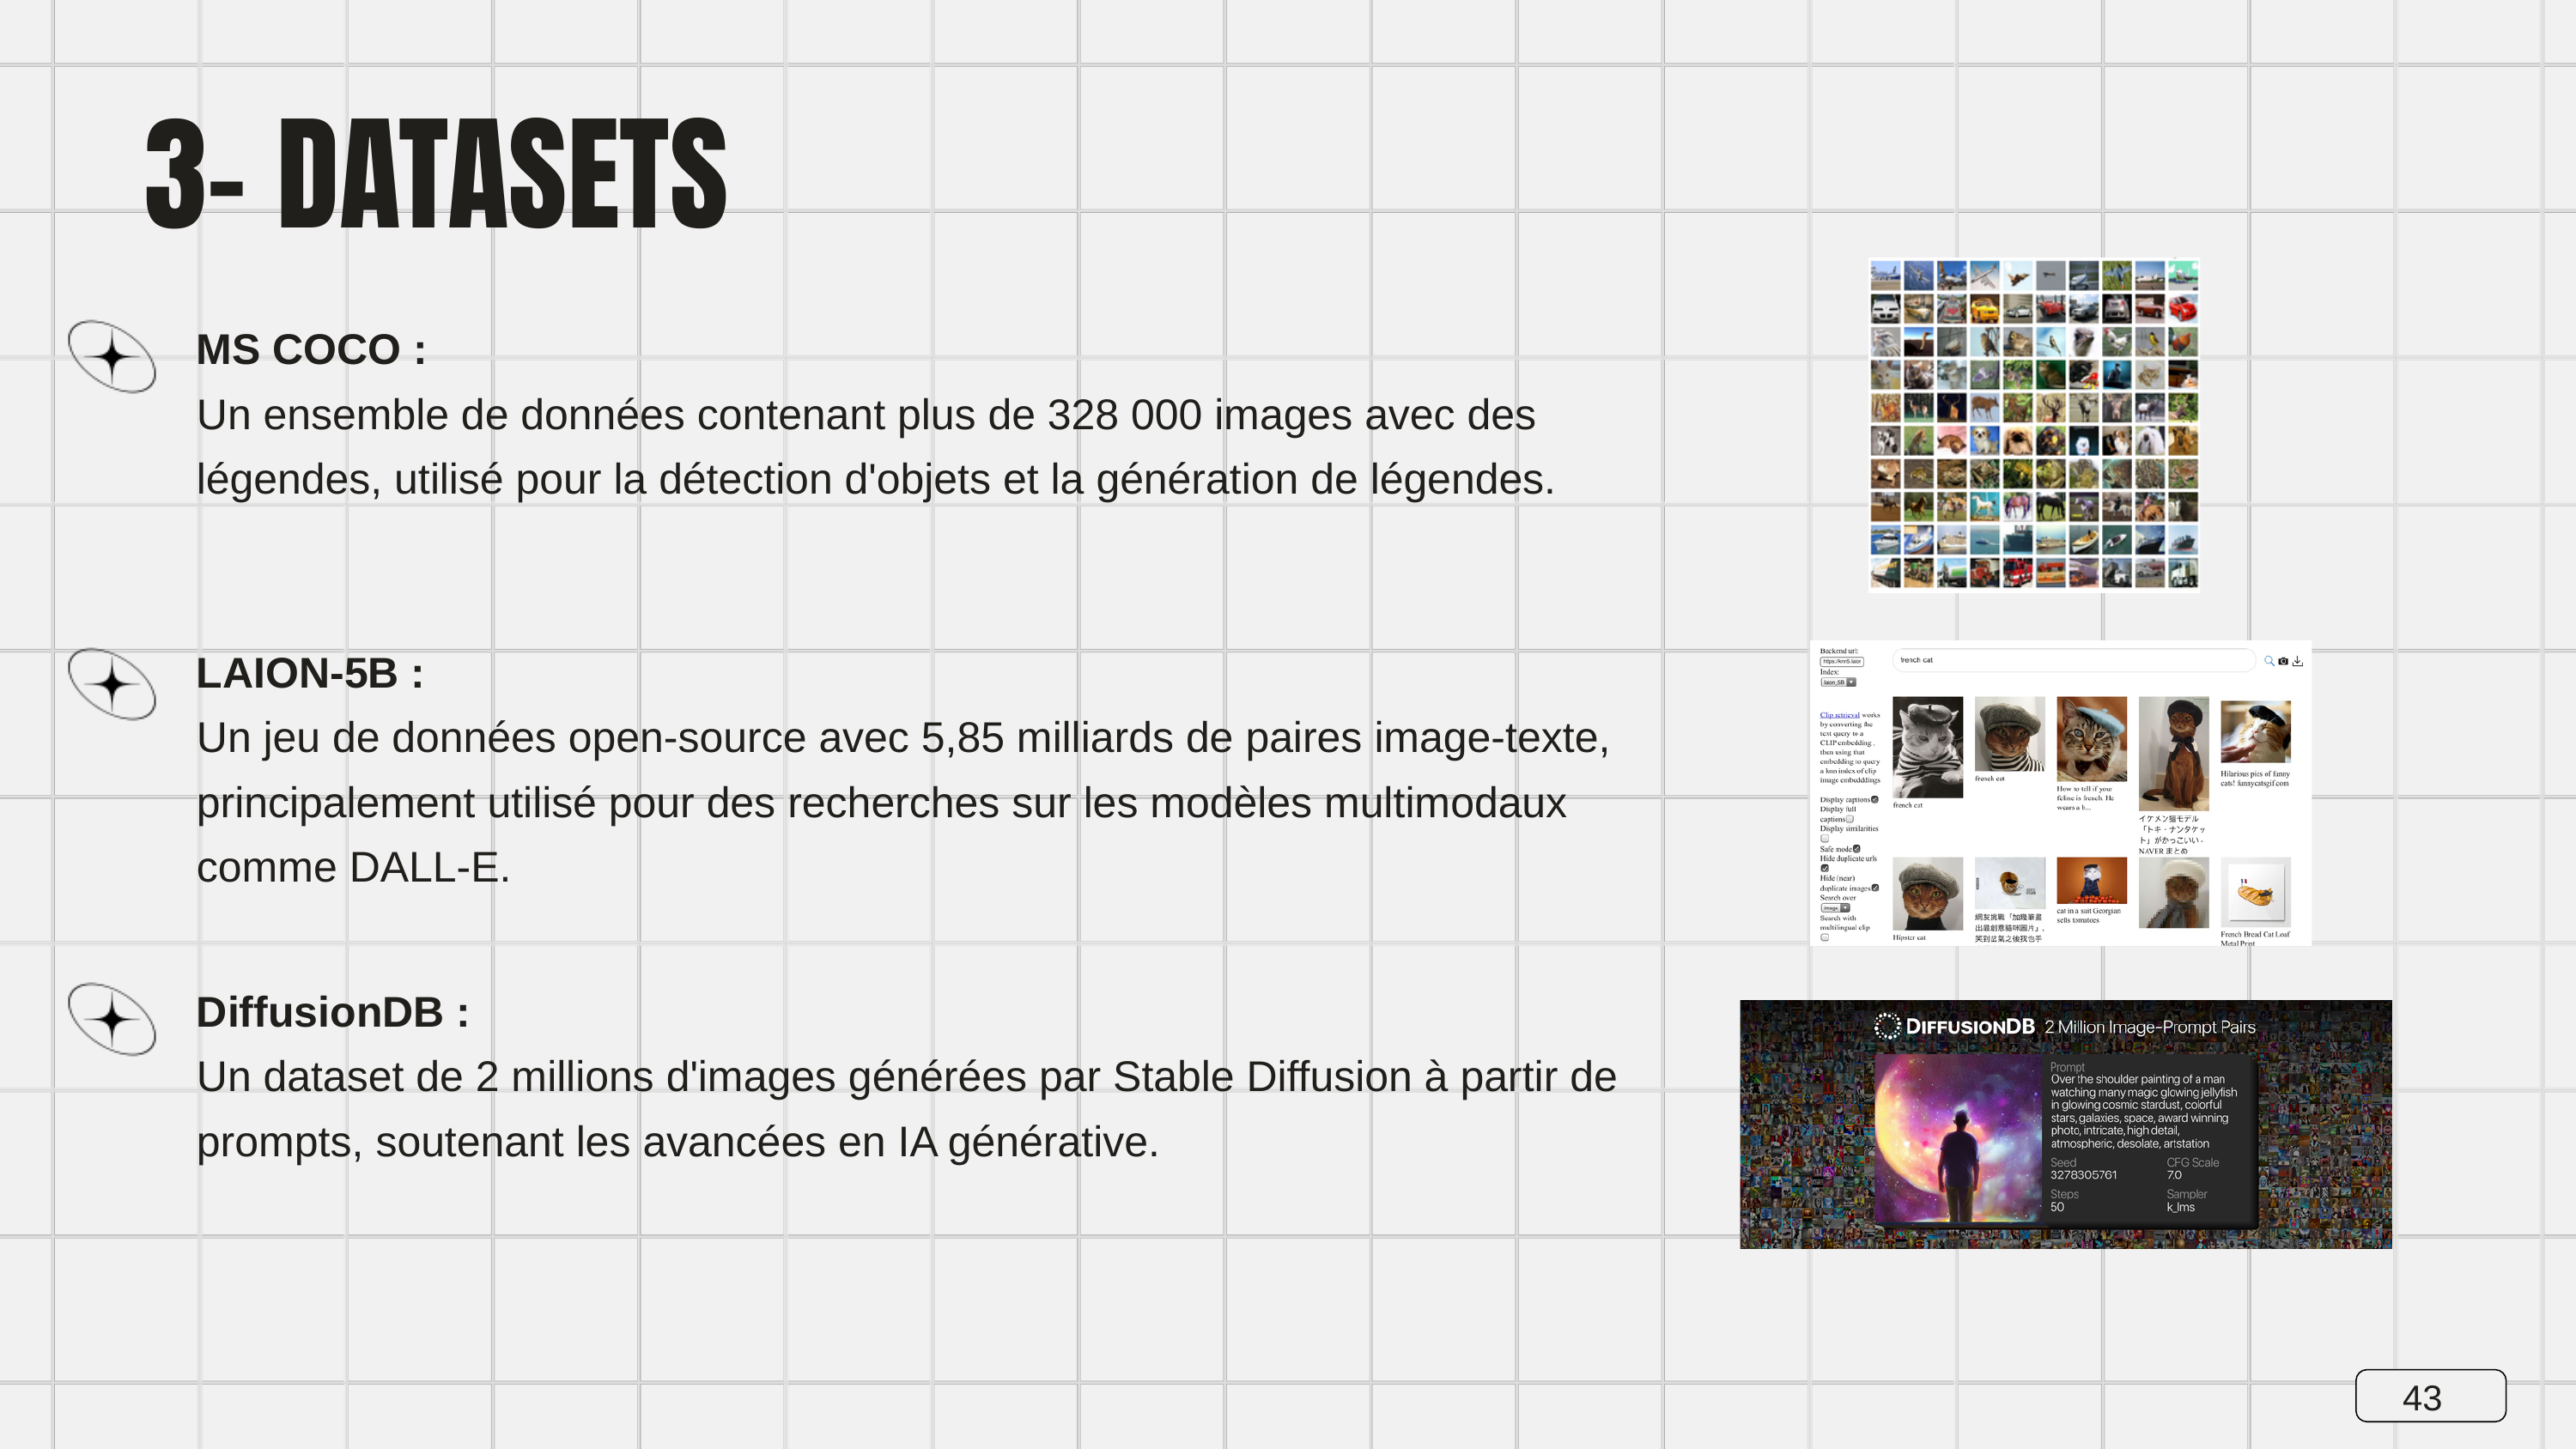

3- DATASETS

MS COCO :
Un ensemble de données contenant plus de 328 000 images avec des légendes, utilisé pour la détection d'objets et la génération de légendes.

LAION-5B :
Un jeu de données open-source avec 5,85 milliards de paires image-texte, principalement utilisé pour des recherches sur les modèles multimodaux comme DALL-E.

DiffusionDB :
Un dataset de 2 millions d'images générées par Stable Diffusion à partir de prompts, soutenant les avancées en IA générative.

43